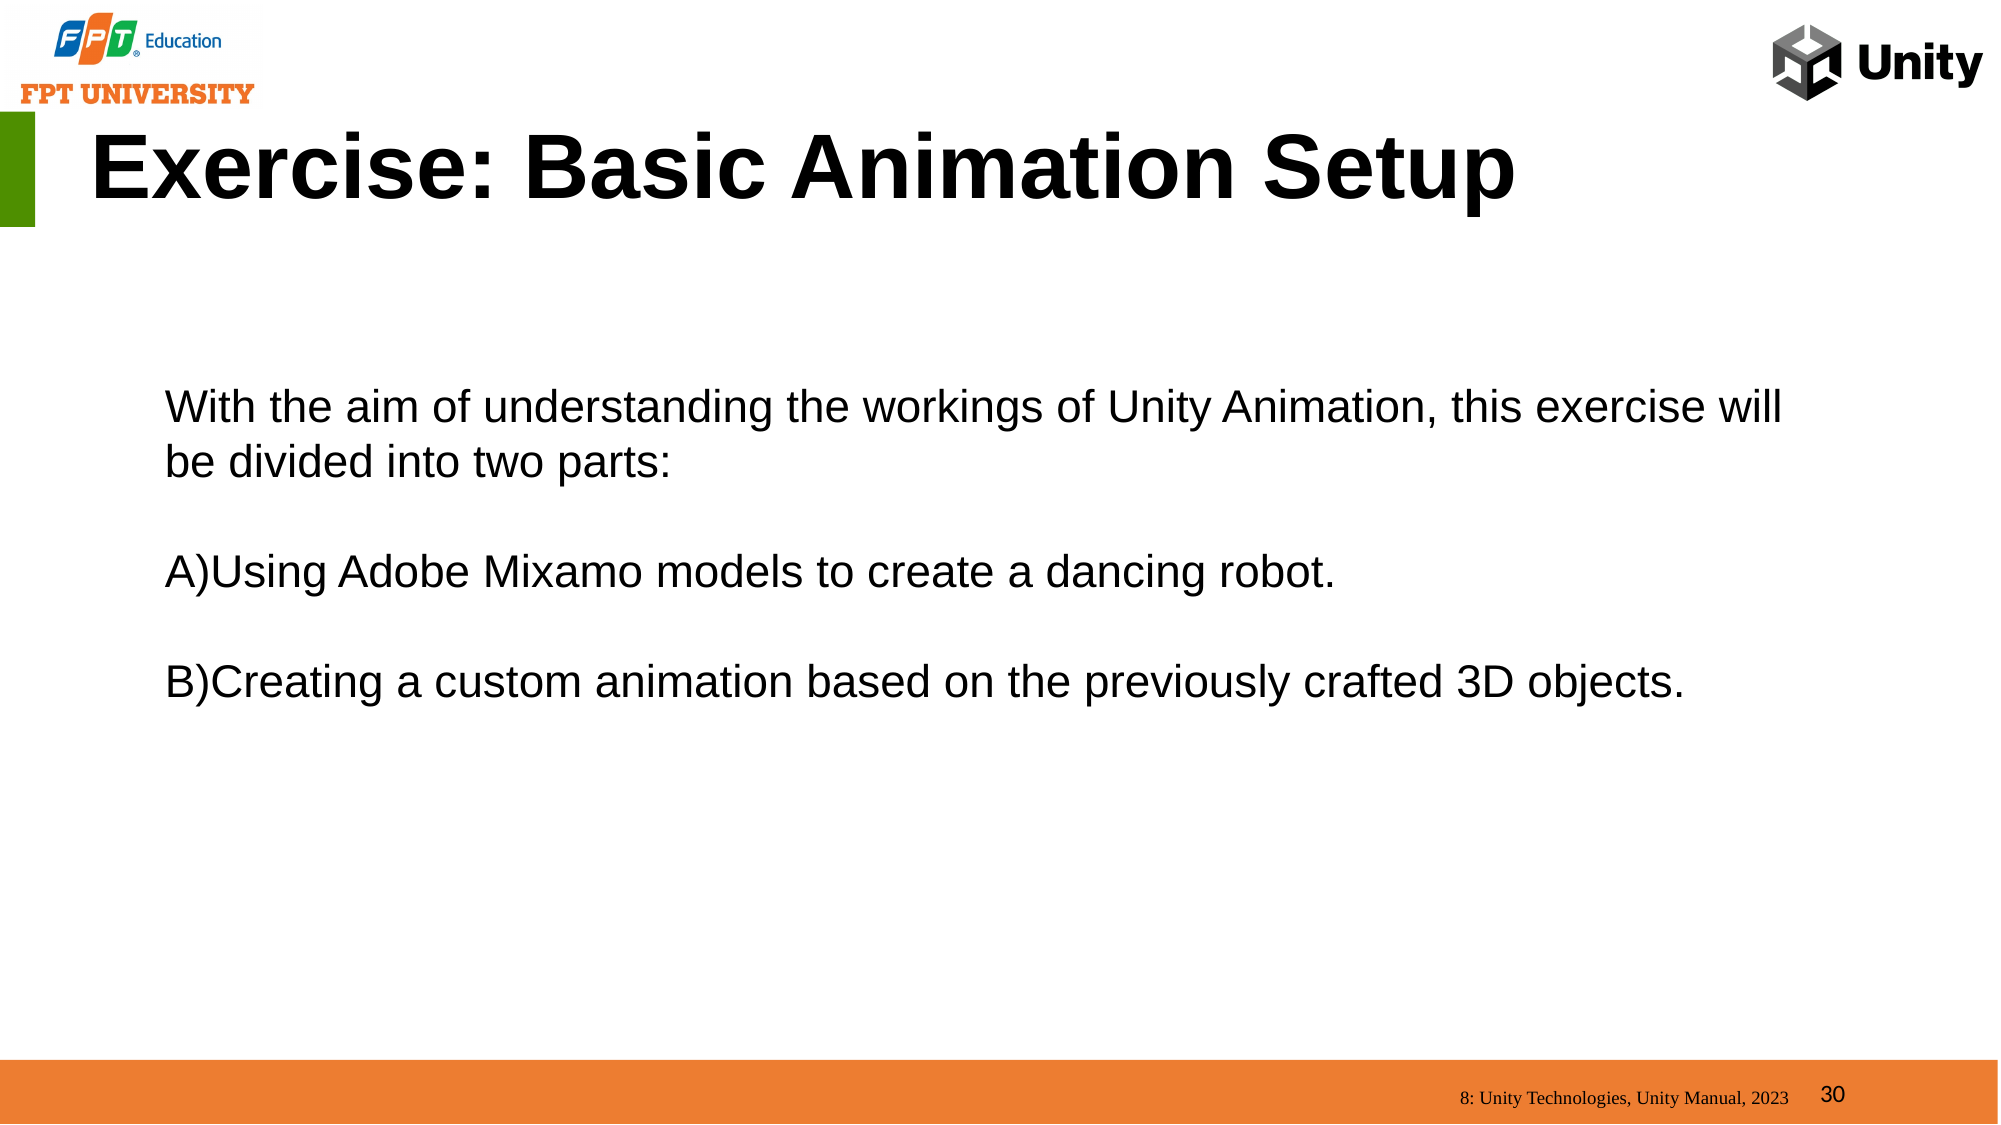

Exercise: Basic Animation Setup
With the aim of understanding the workings of Unity Animation, this exercise will be divided into two parts:

Using Adobe Mixamo models to create a dancing robot.

Creating a custom animation based on the previously crafted 3D objects.
30
8: Unity Technologies, Unity Manual, 2023